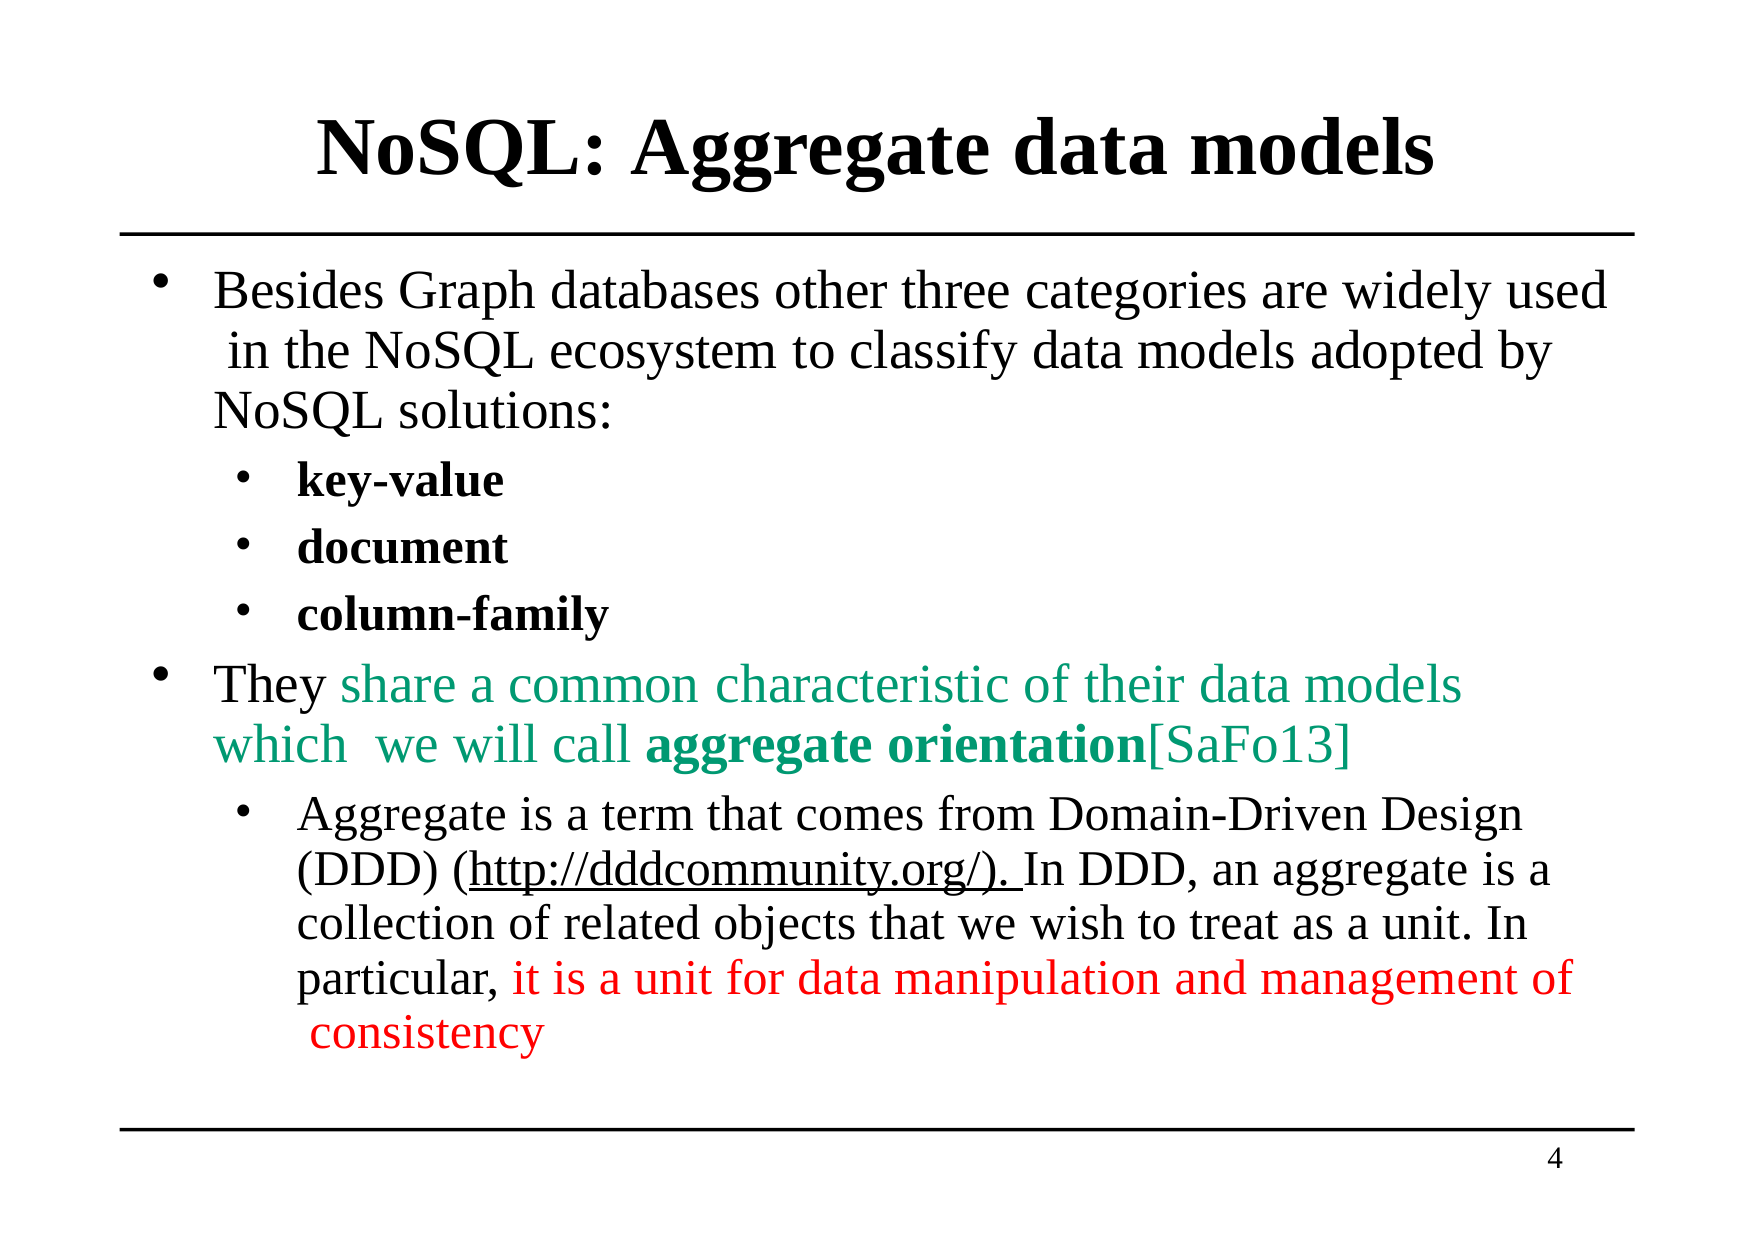

# NoSQL: Aggregate data models

Besides Graph databases other three categories are widely used  in the NoSQL ecosystem to classify data models adopted by  NoSQL solutions:
key-value
document
column-family
They share a common characteristic of their data models which  we will call aggregate orientation[SaFo13]
Aggregate is a term that comes from Domain-Driven Design  (DDD) (http://dddcommunity.org/). In DDD, an aggregate is a  collection of related objects that we wish to treat as a unit. In  particular, it is a unit for data manipulation and management of  consistency

4